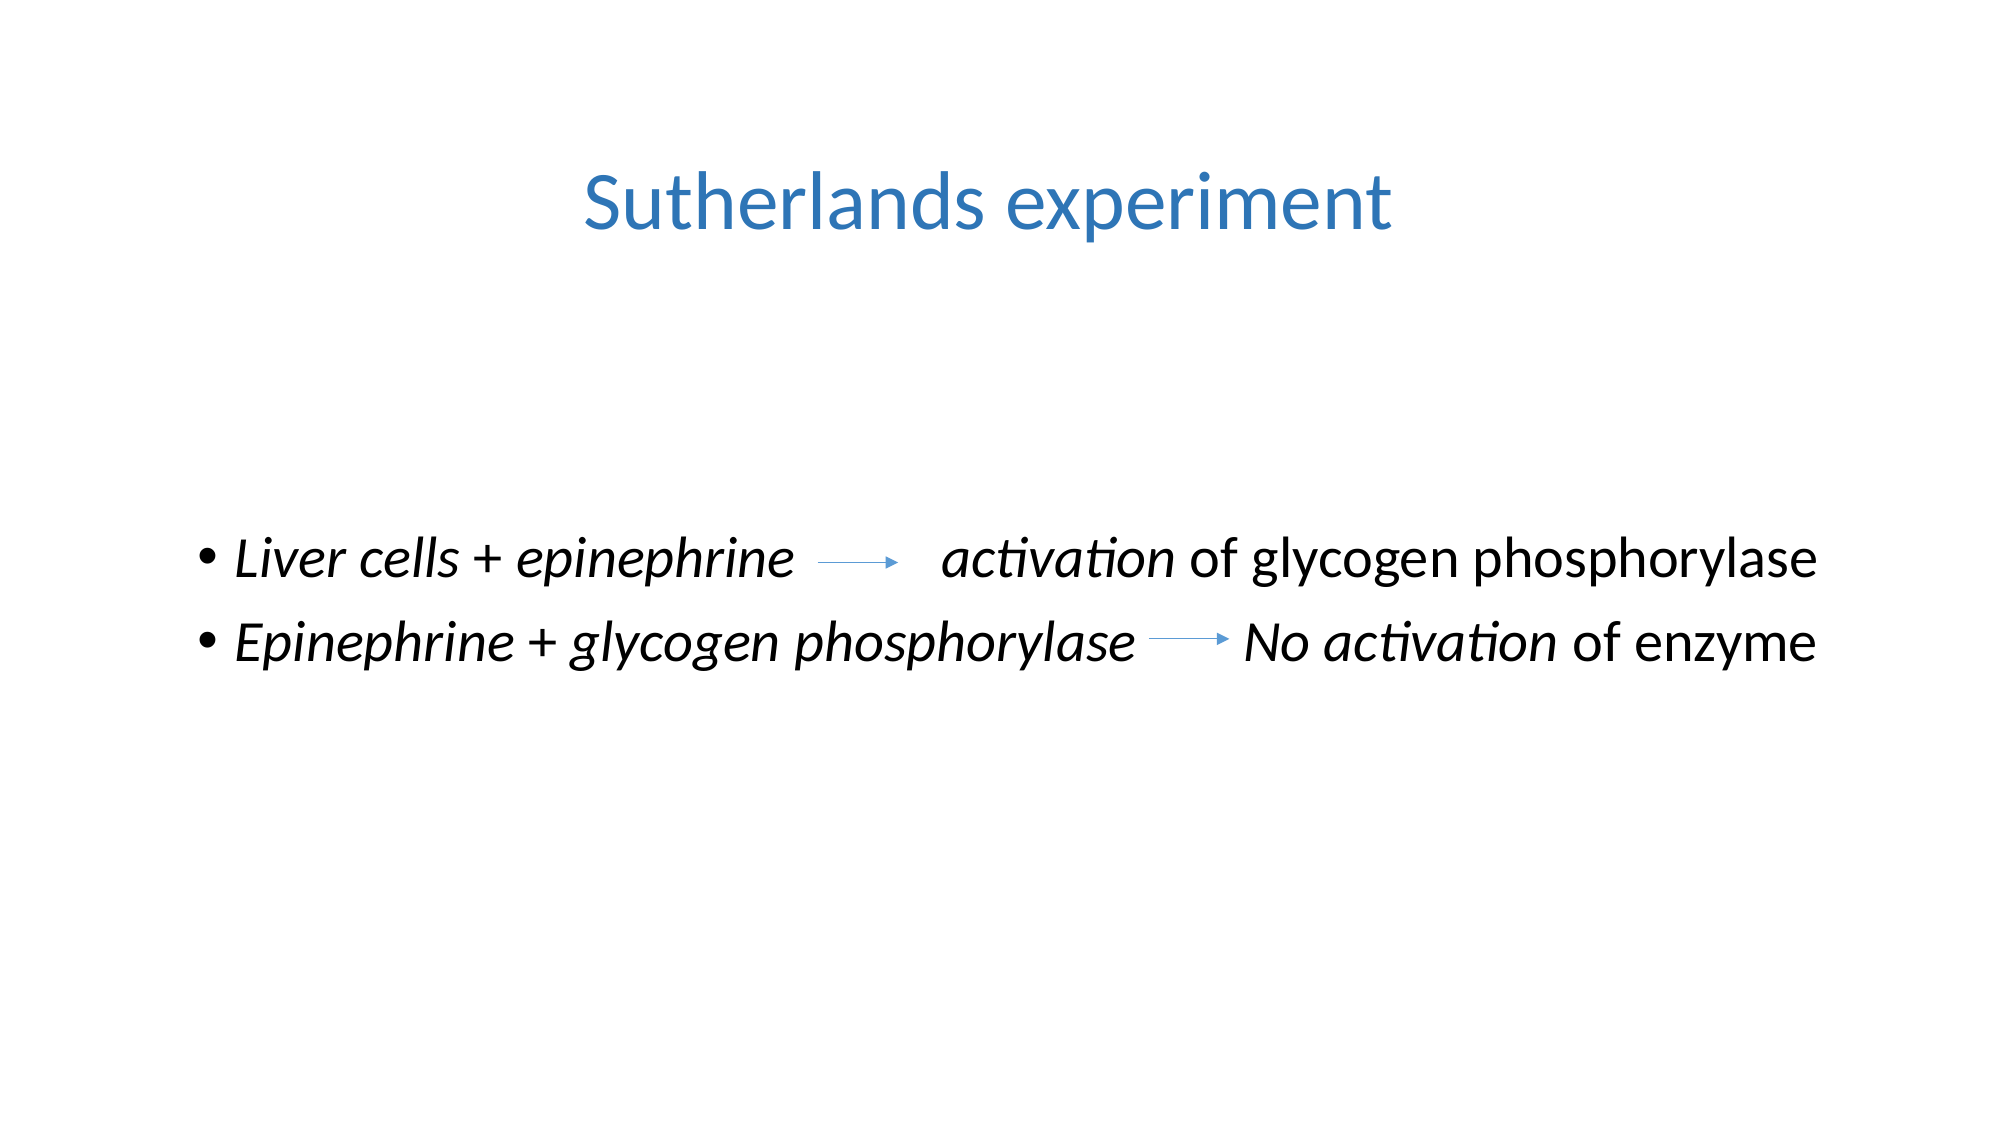

# Sutherlands experiment
Liver cells + epinephrine           activation of glycogen phosphorylase
Epinephrine + glycogen phosphorylase        No activation of enzyme